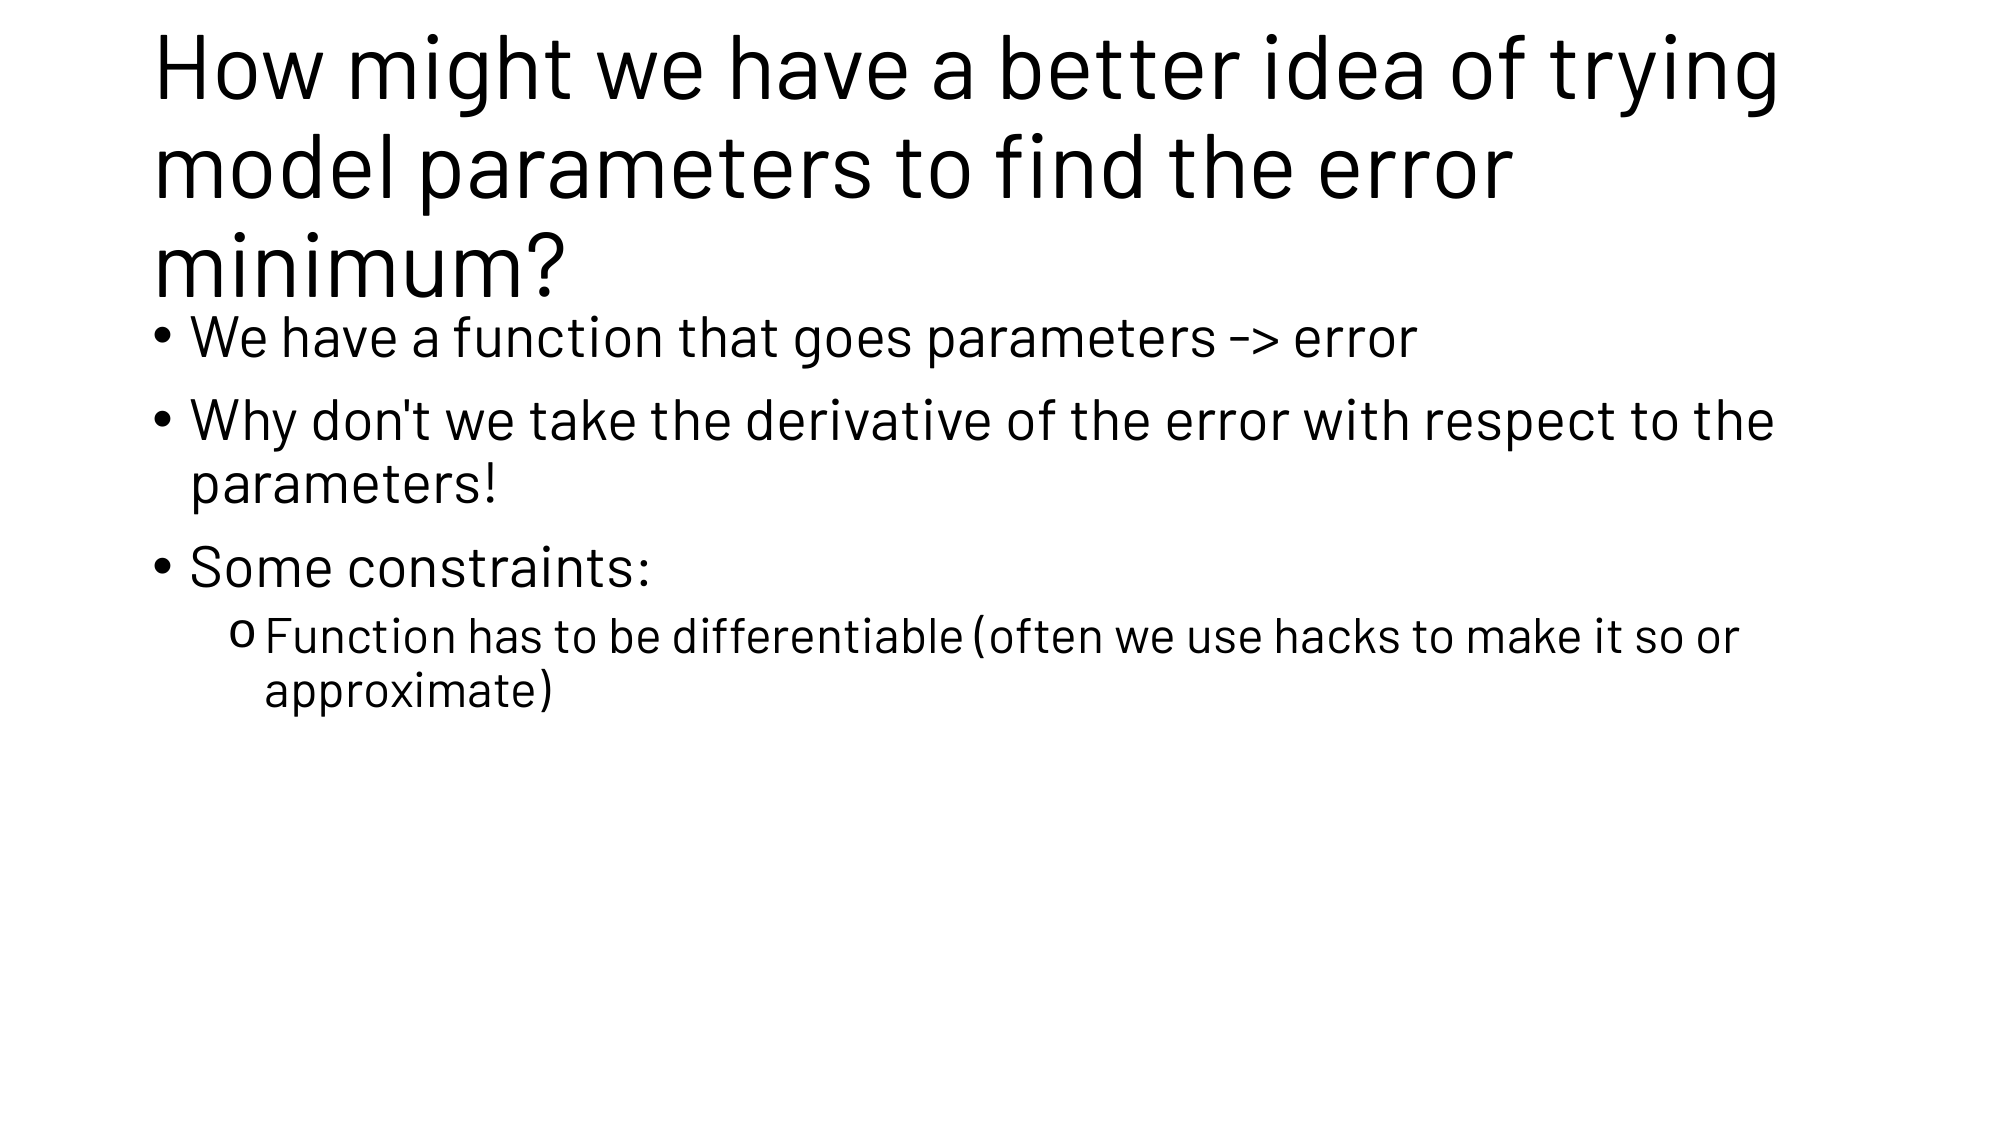

# How might we have a better idea of trying model parameters to find the error minimum?
We have a function that goes parameters -> error
Why don't we take the derivative of the error with respect to the parameters!
Some constraints:
Function has to be differentiable (often we use hacks to make it so or approximate)